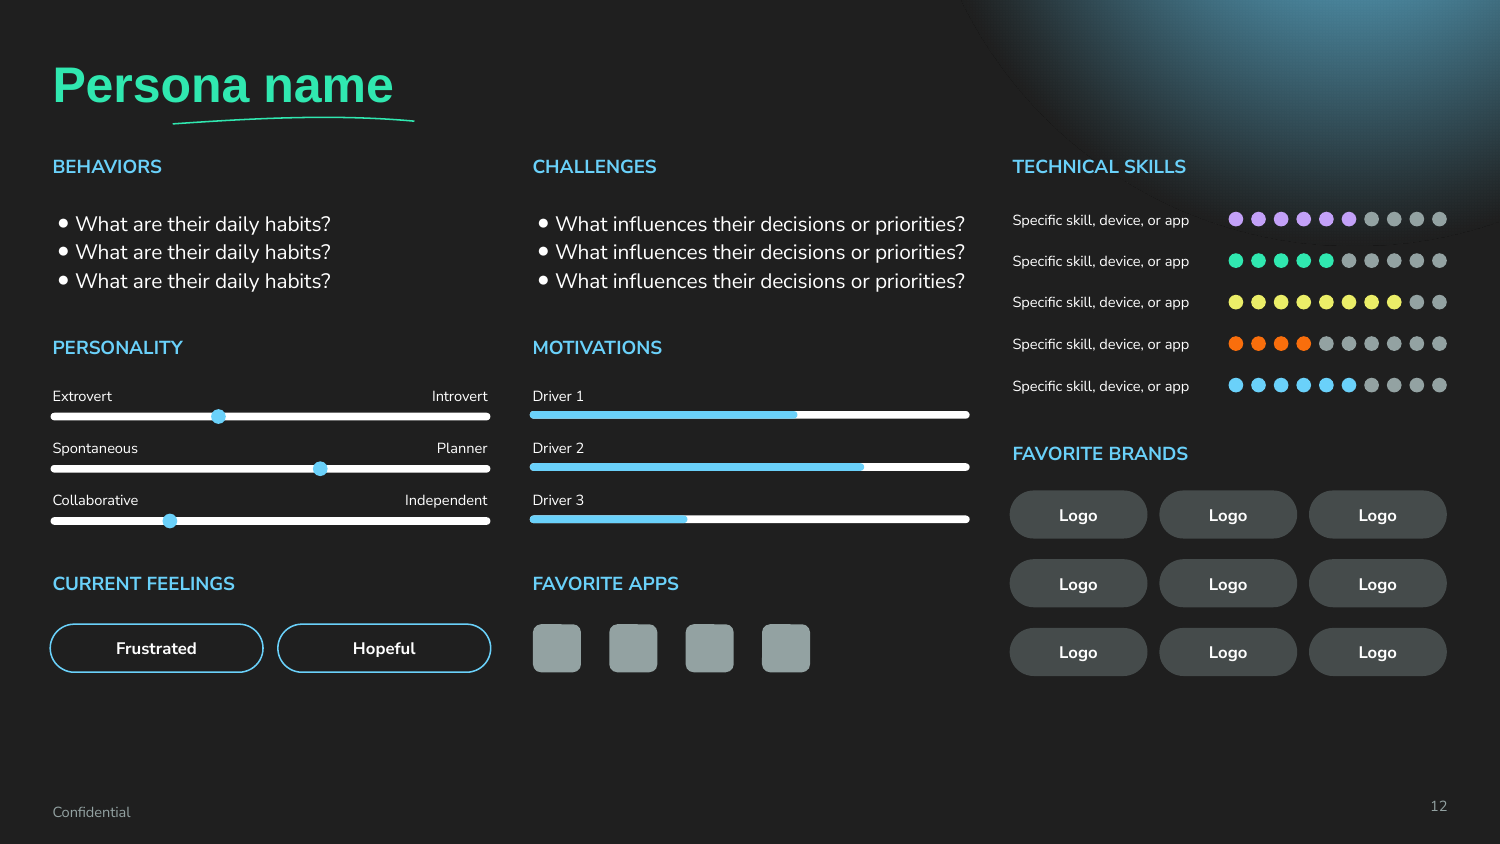

Persona name

BEHAVIORS
CHALLENGES
TECHNICAL SKILLS
What are their daily habits?
What are their daily habits?
What are their daily habits?
What influences their decisions or priorities?
What influences their decisions or priorities?
What influences their decisions or priorities?
Specific skill, device, or app

Specific skill, device, or app
Specific skill, device, or app
PERSONALITY
MOTIVATIONS
Specific skill, device, or app
Specific skill, device, or app
Extrovert
Introvert
Driver 1

FAVORITE BRANDS
Spontaneous
Planner
Driver 2
Collaborative
# Independent
Driver 3
Logo
Logo
Logo
Logo
Logo
Logo
Logo
Logo
Logo
CURRENT FEELINGS
FAVORITE APPS
Frustrated
Hopeful

Confidential